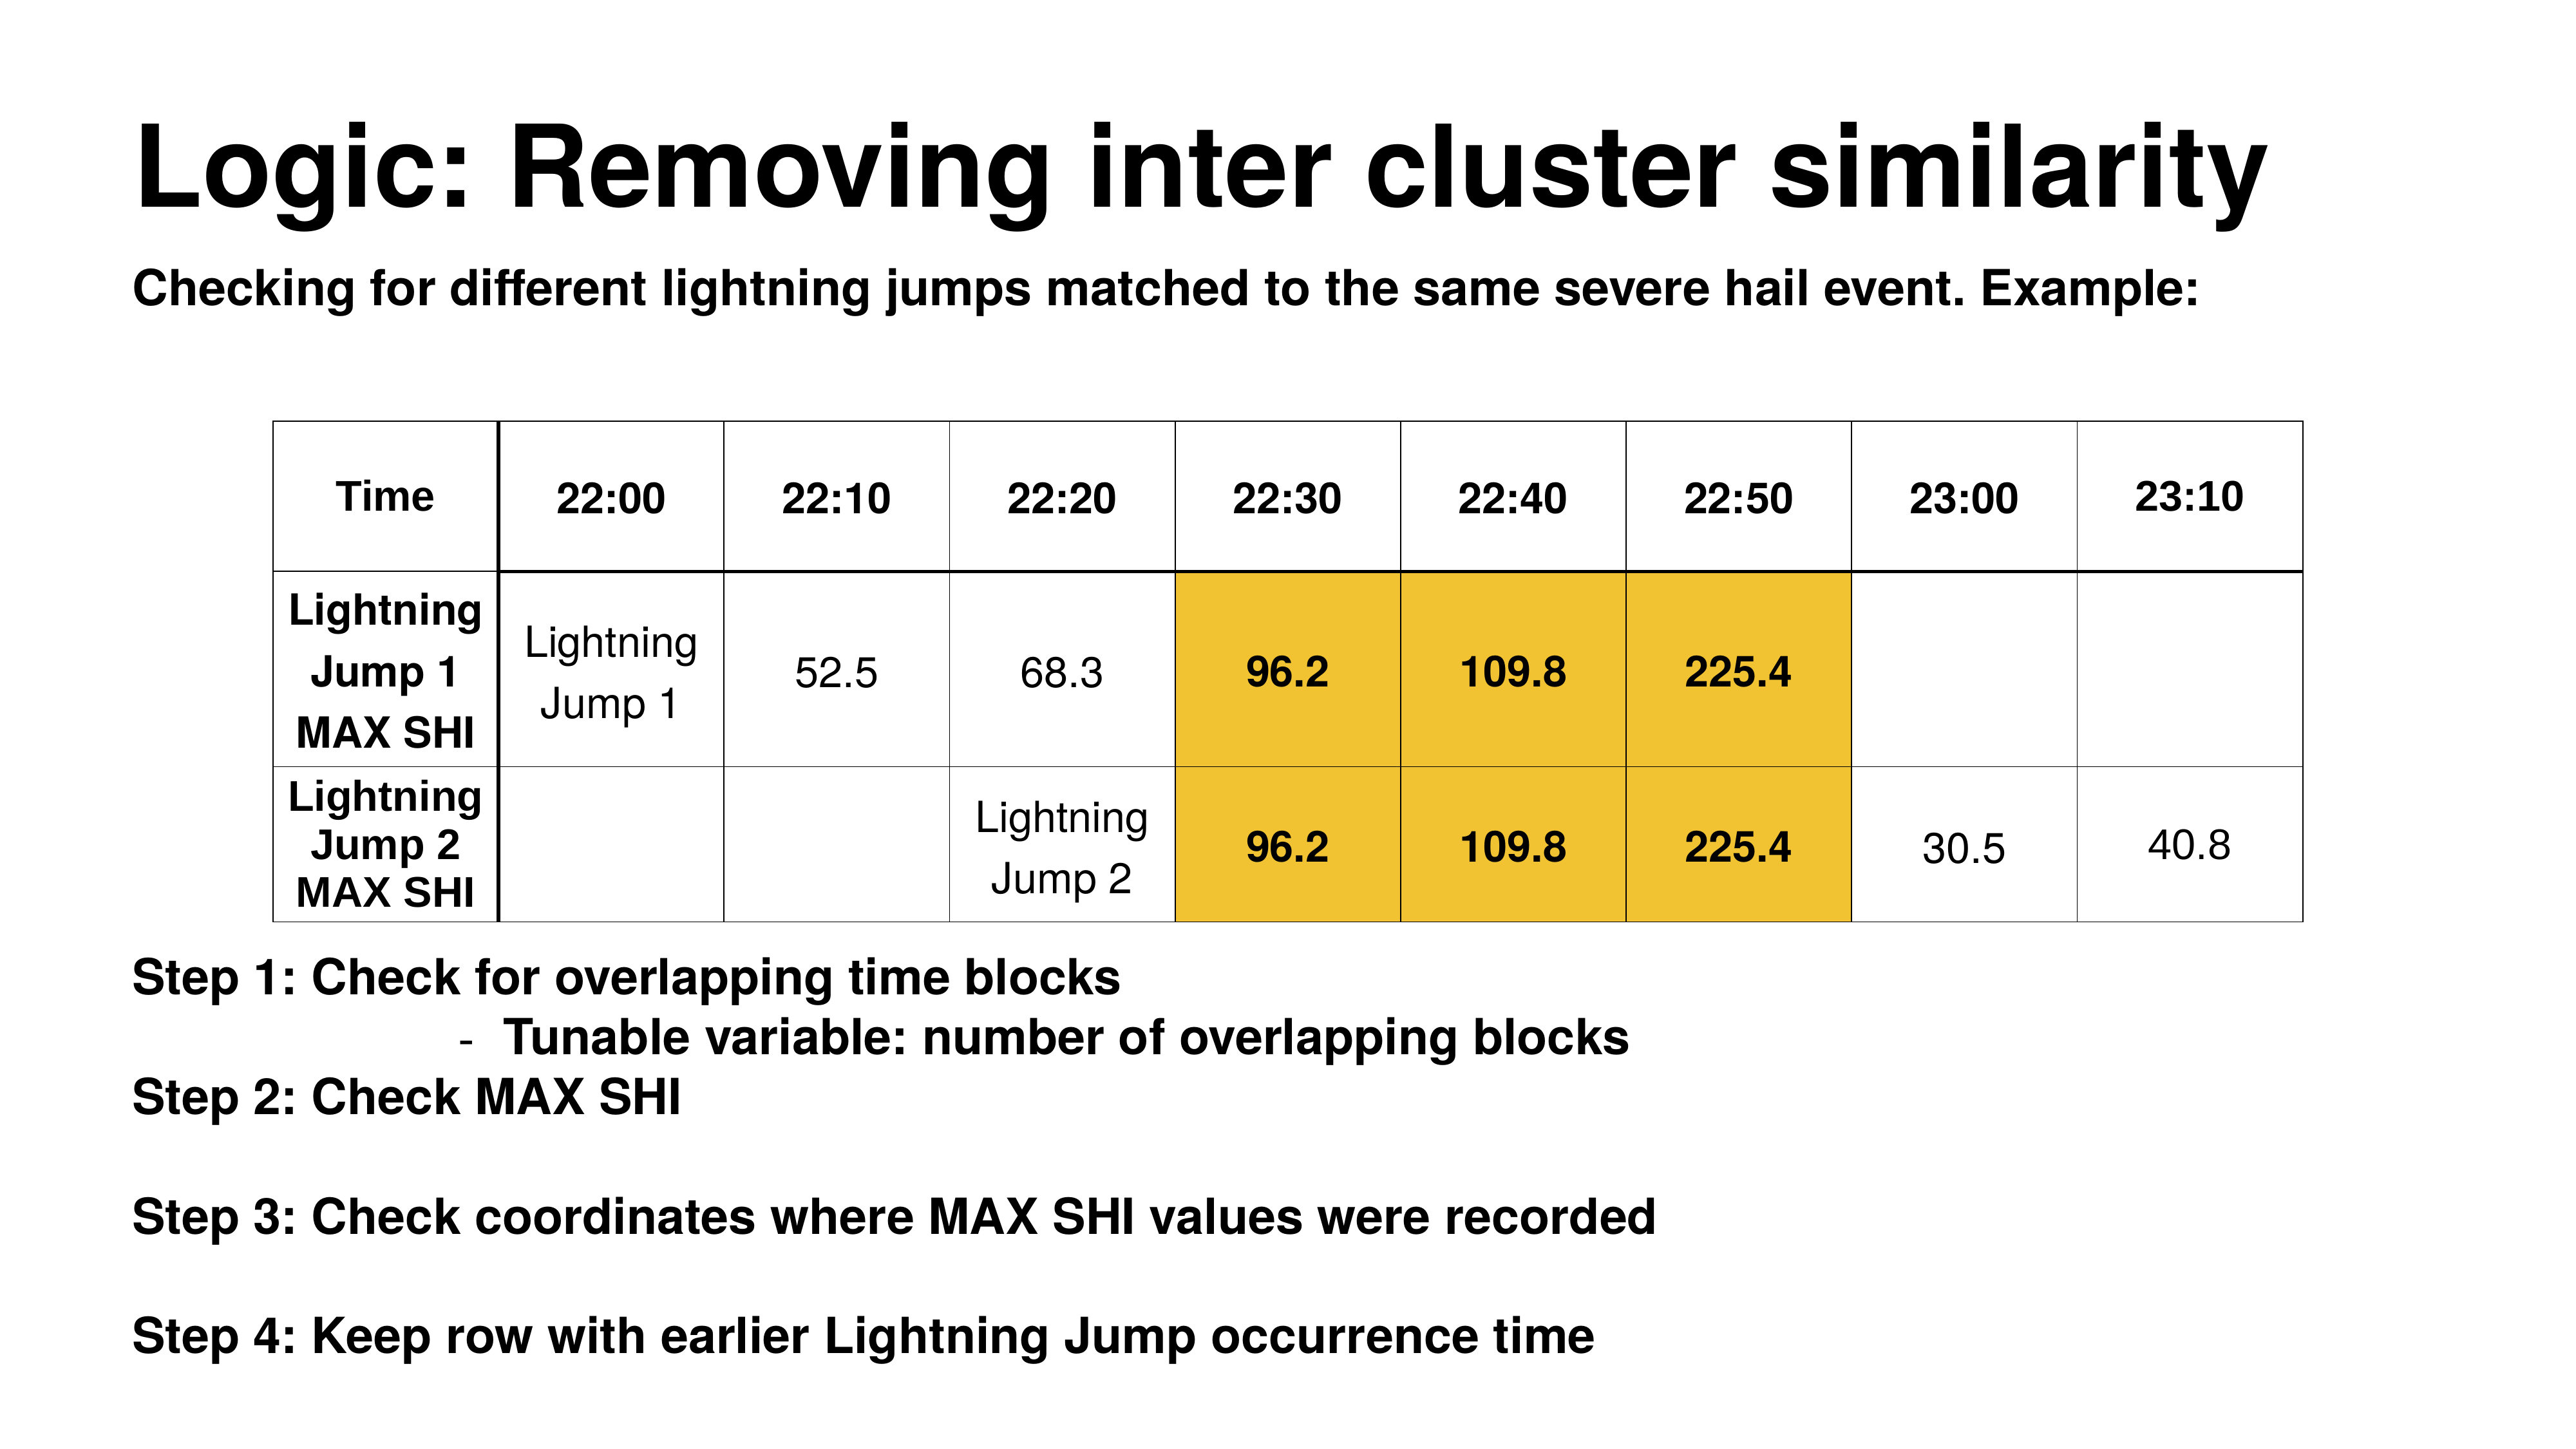

# Logic: Removing inter cluster similarity
Checking for different lightning jumps matched to the same severe hail event. Example:

Step 1: Check for overlapping time blocks
Tunable variable: number of overlapping blocks
Step 2: Check MAX SHI

Step 3: Check coordinates where MAX SHI values were recorded

Step 4: Keep row with earlier Lightning Jump occurrence time
| Time | 22:00 | 22:10 | 22:20 | 22:30 | 22:40 | 22:50 | 23:00 | 23:10 |
| --- | --- | --- | --- | --- | --- | --- | --- | --- |
| Lightning Jump 1 MAX SHI | Lightning Jump 1 | 52.5 | 68.3 | 96.2 | 109.8 | 225.4 |  |  |
| Lightning Jump 2 MAX SHI |  |  | Lightning Jump 2 | 96.2 | 109.8 | 225.4 | 30.5 | 40.8 |